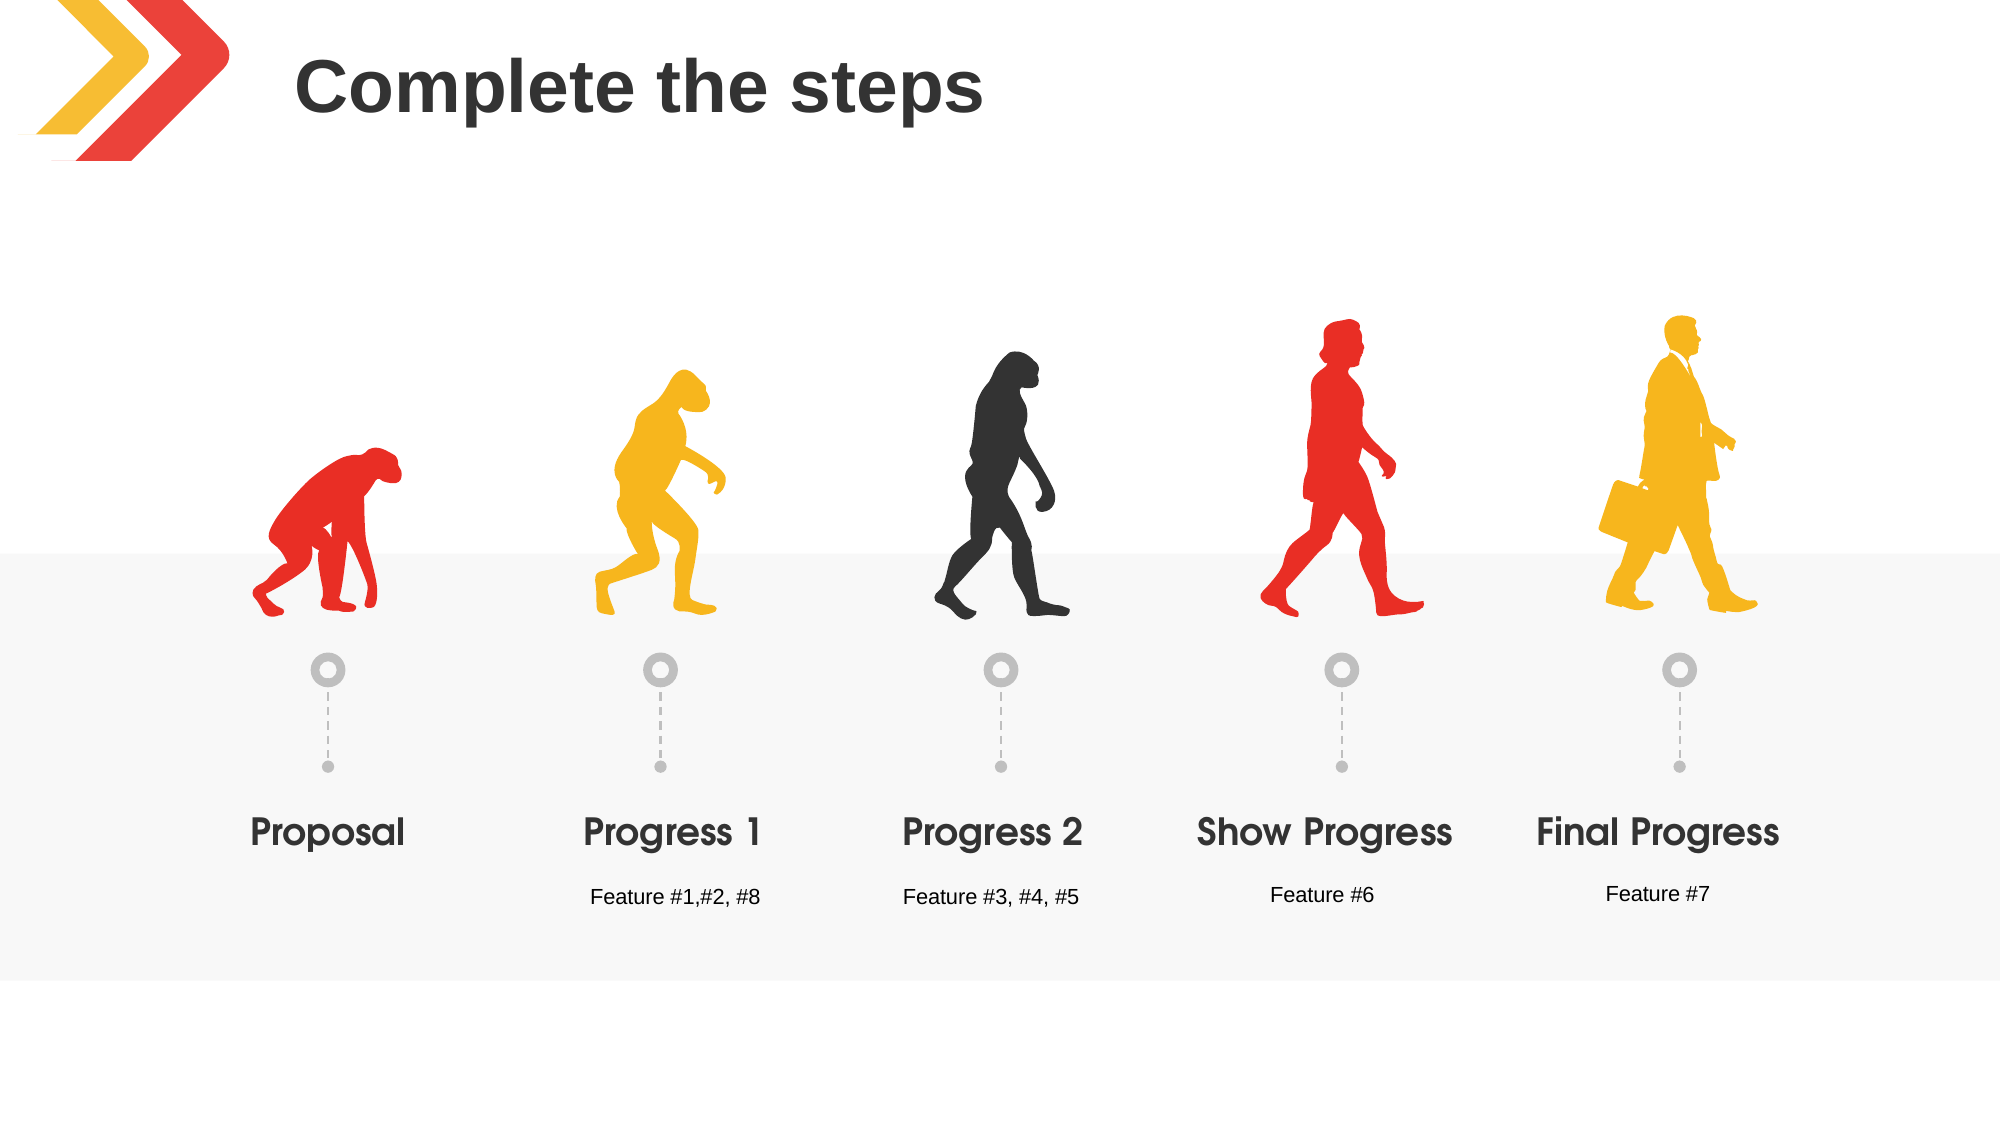

Complete the steps

Proposal

Progress 1
Feature #1,#2, #8
Progress 2
Feature #3, #4, #5
Show Progress
Feature #6
Final Progress
Feature #7